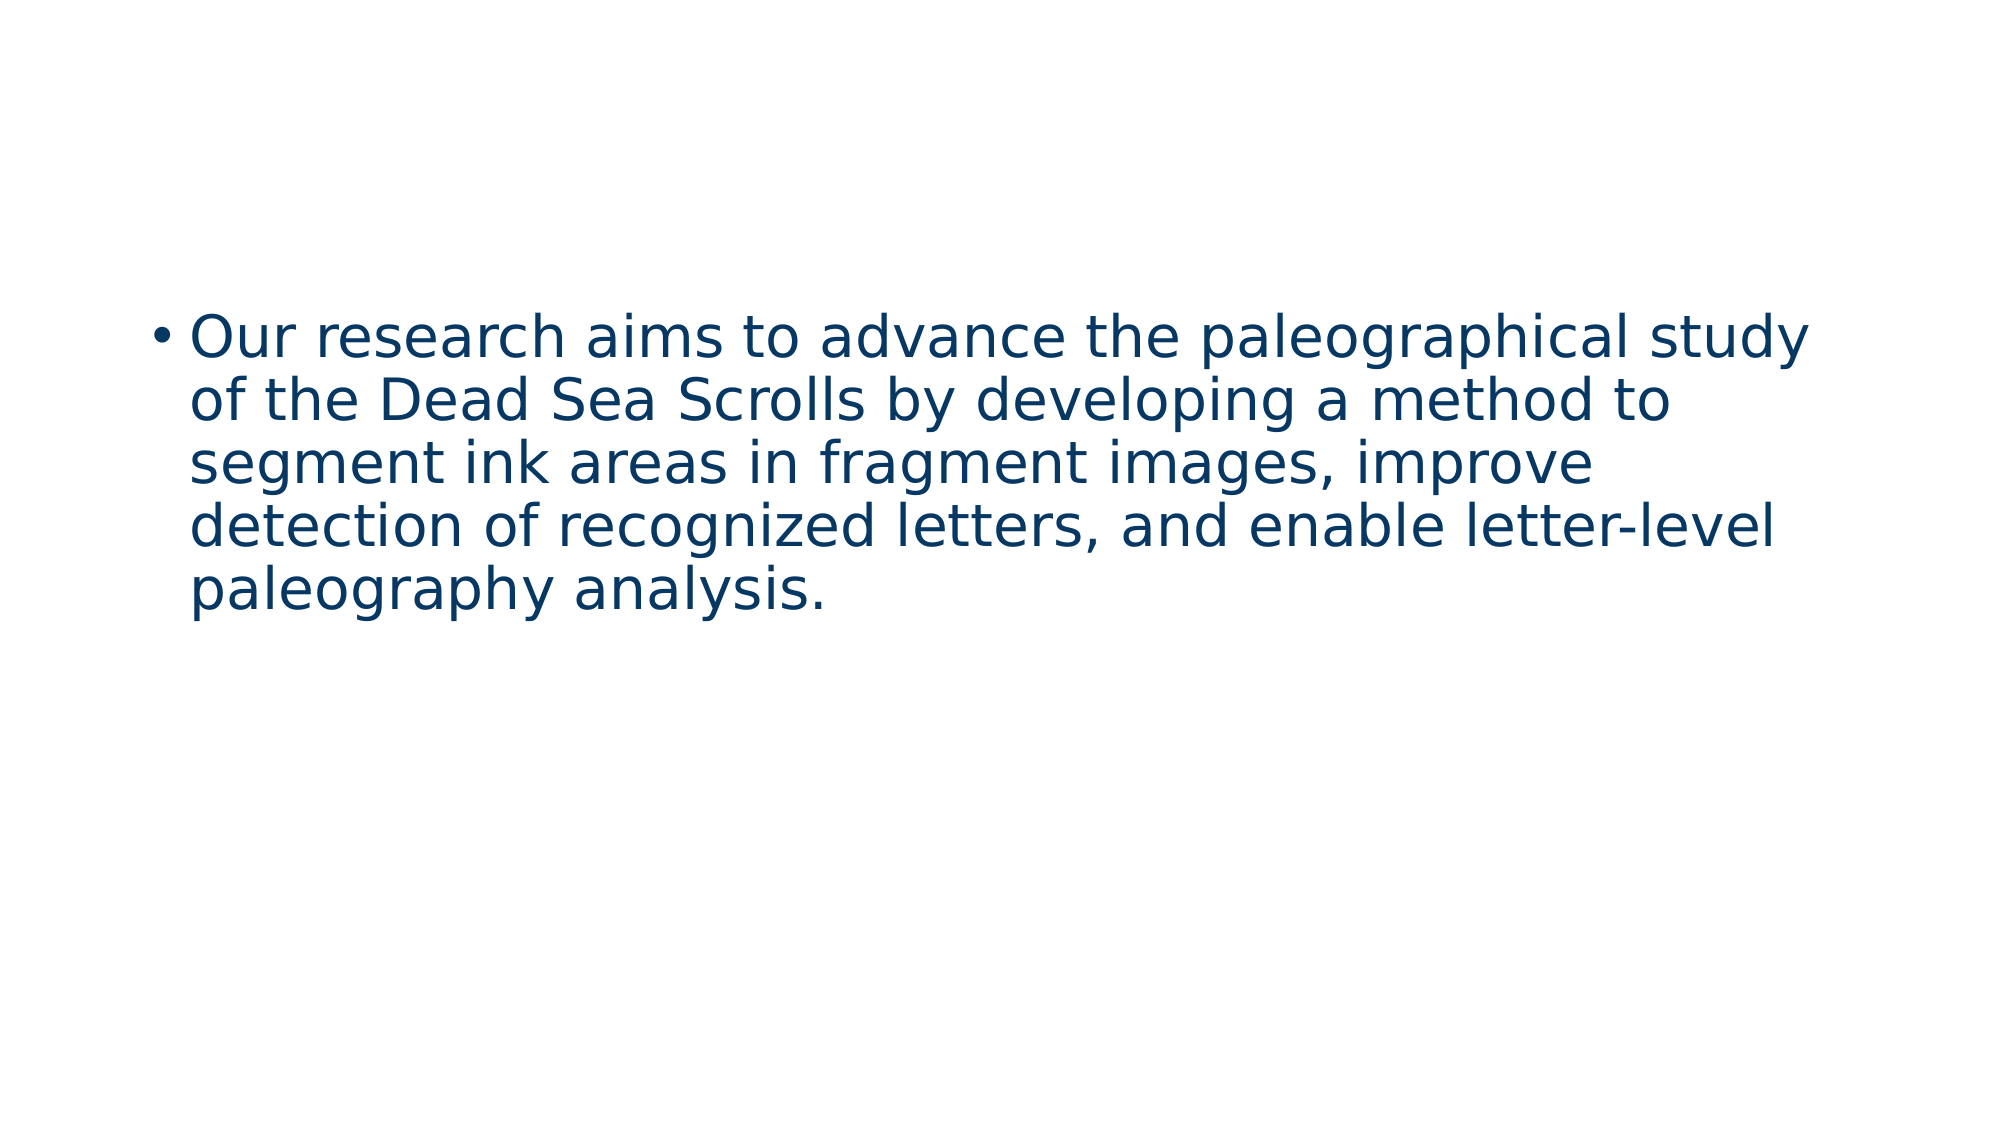

Our research aims to advance the paleographical study of the Dead Sea Scrolls by developing a method to segment ink areas in fragment images, improve detection of recognized letters, and enable letter-level paleography analysis.